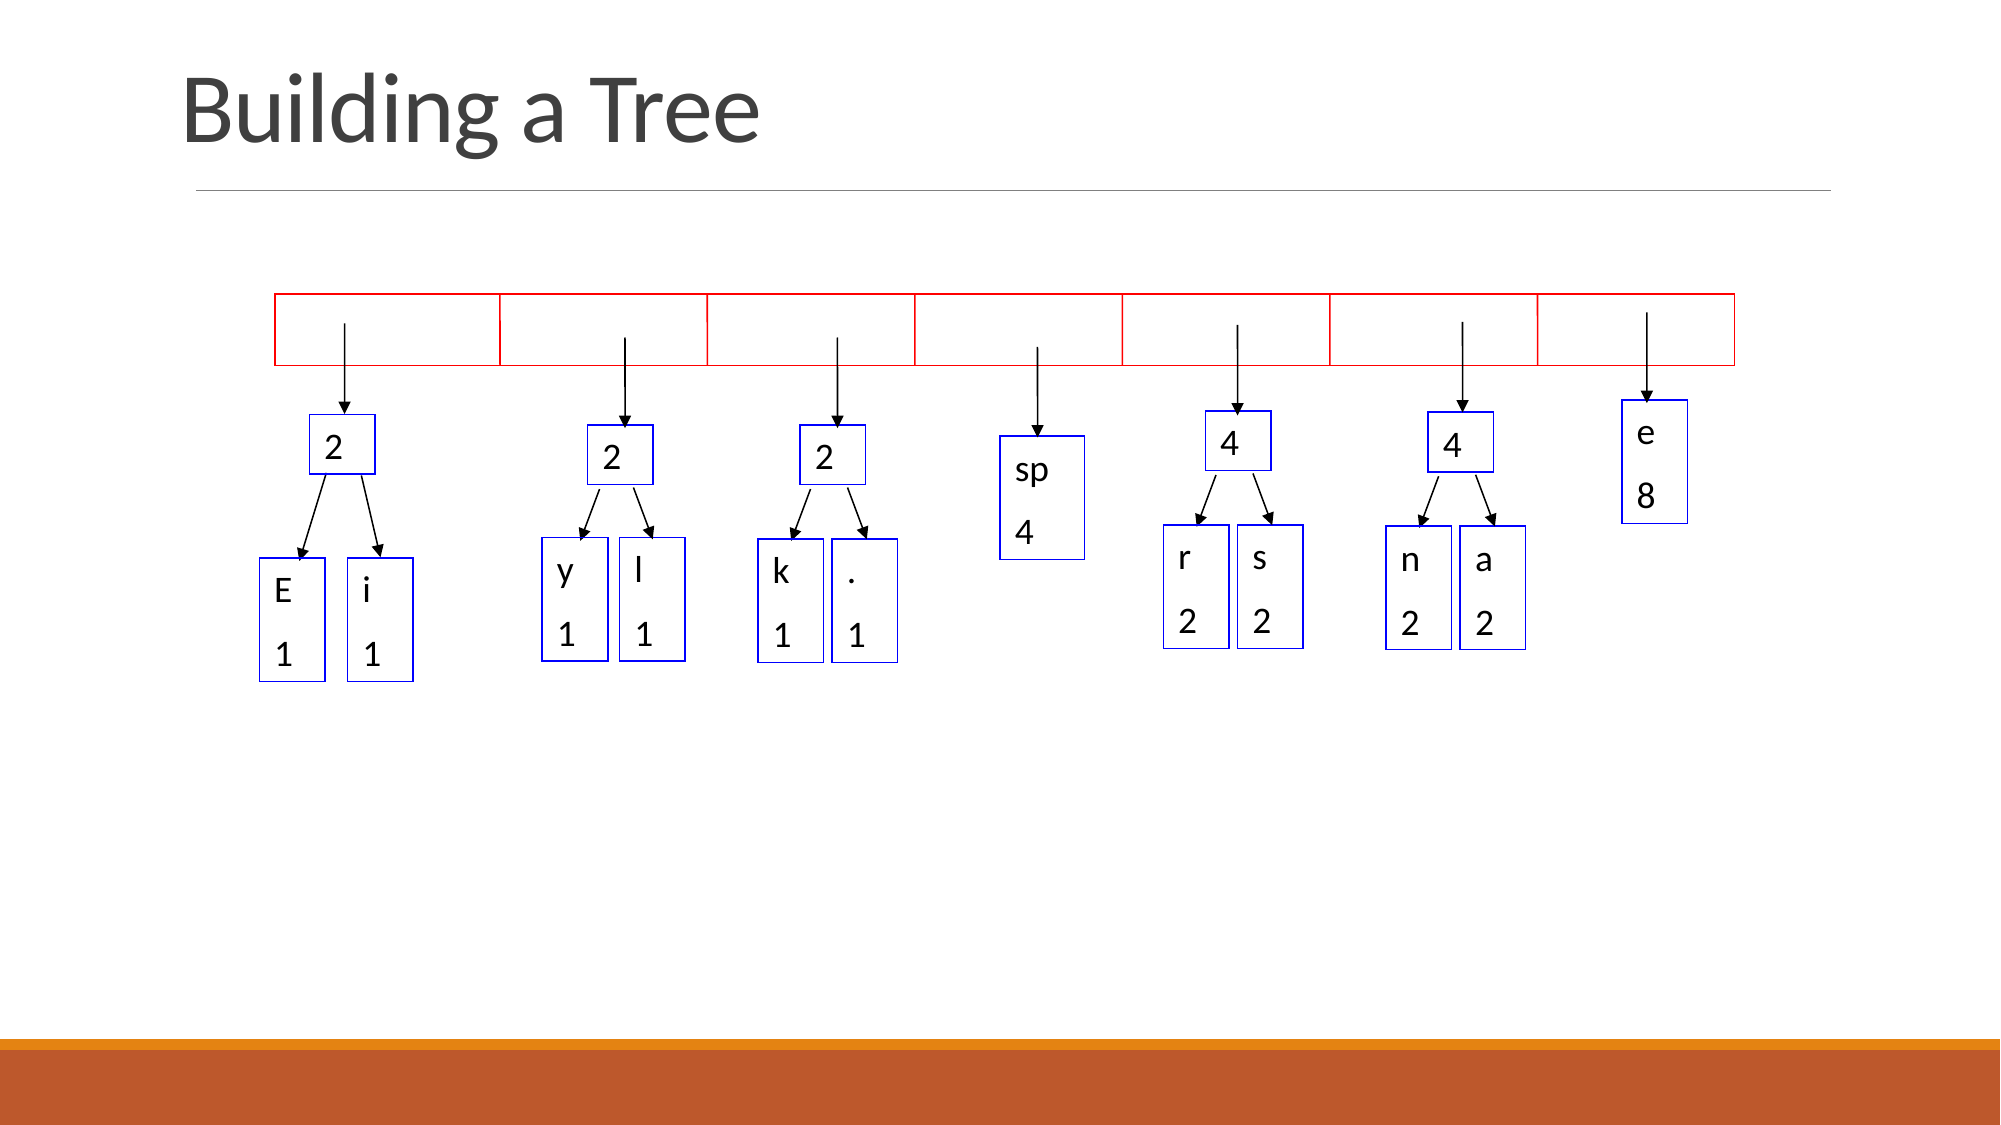

# Building a Tree

e
8
4
4
2
2
2
sp
4

r
2
s
2
n
2
a
2
y
1
l
1
k
1
.
1
E
1
i
1